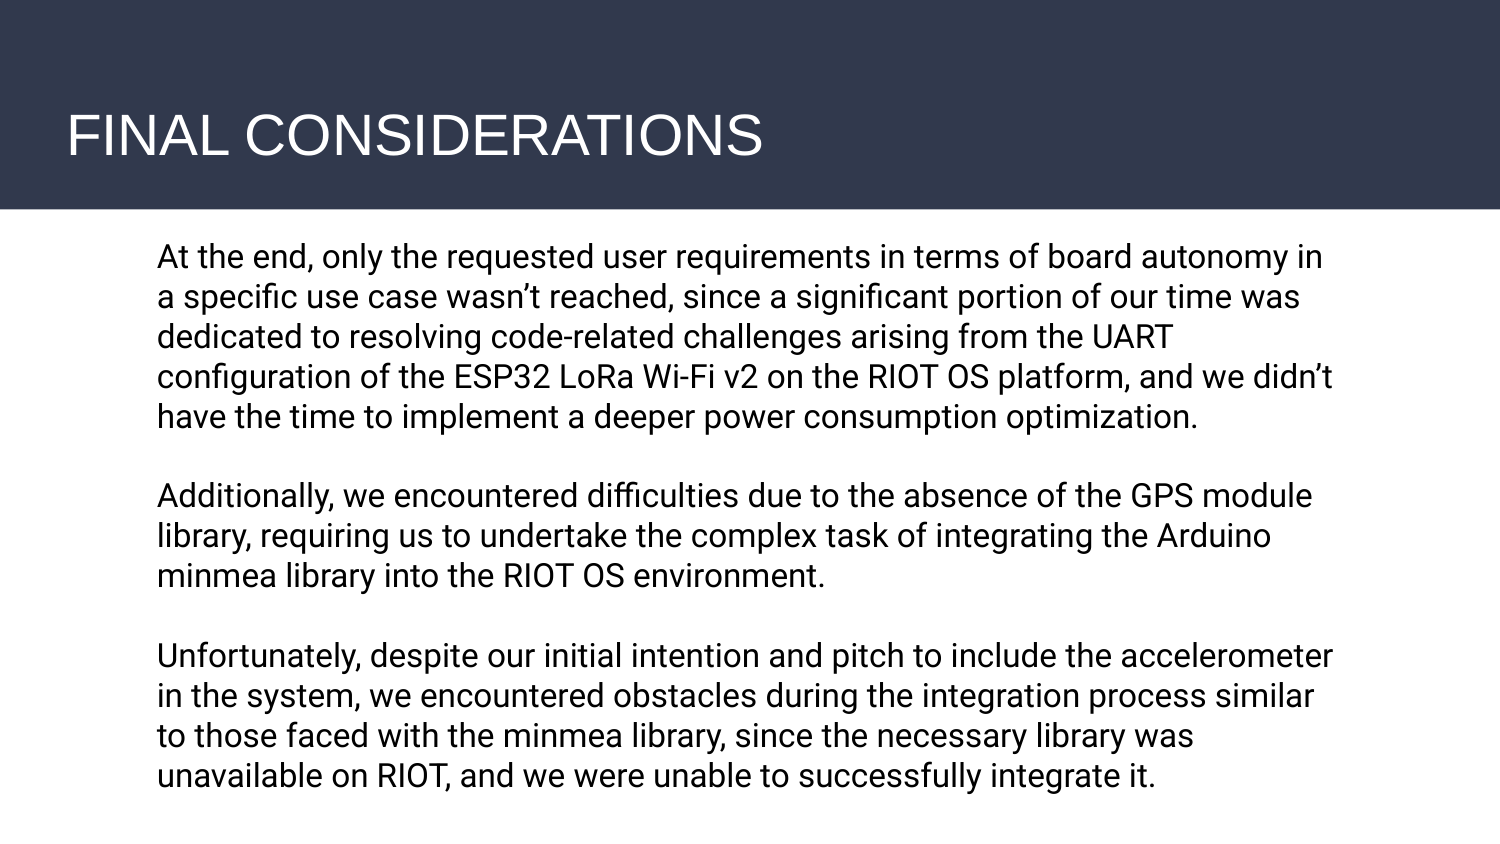

# FINAL CONSIDERATIONS
At the end, only the requested user requirements in terms of board autonomy in a specific use case wasn’t reached, since a significant portion of our time was dedicated to resolving code-related challenges arising from the UART configuration of the ESP32 LoRa Wi-Fi v2 on the RIOT OS platform, and we didn’t have the time to implement a deeper power consumption optimization.

Additionally, we encountered difficulties due to the absence of the GPS module library, requiring us to undertake the complex task of integrating the Arduino minmea library into the RIOT OS environment.

Unfortunately, despite our initial intention and pitch to include the accelerometer in the system, we encountered obstacles during the integration process similar to those faced with the minmea library, since the necessary library was unavailable on RIOT, and we were unable to successfully integrate it.